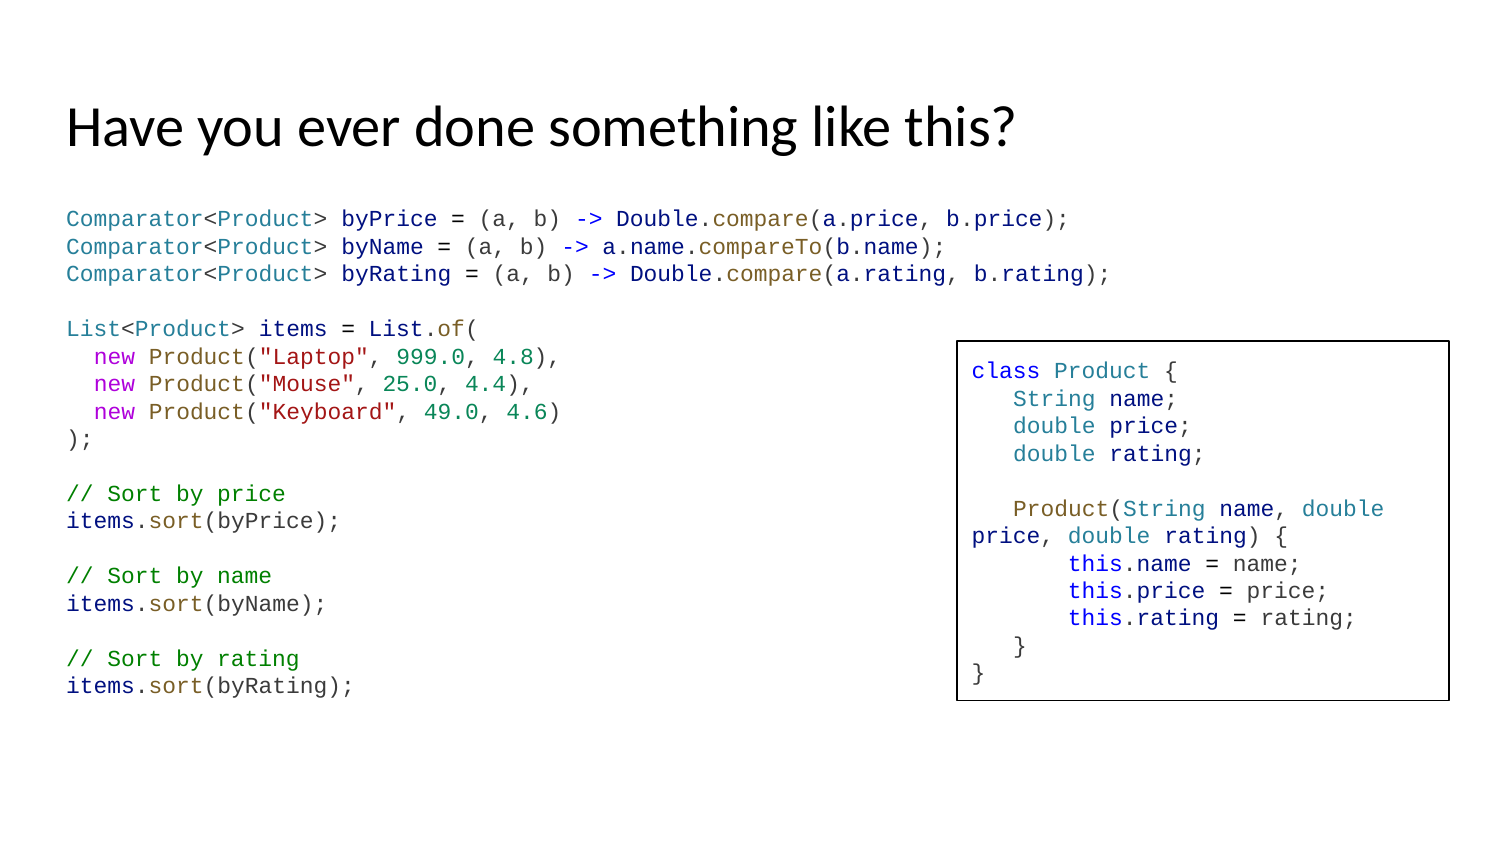

# Have you ever done something like this?
Comparator<Product> byPrice = (a, b) -> Double.compare(a.price, b.price);
Comparator<Product> byName = (a, b) -> a.name.compareTo(b.name);
Comparator<Product> byRating = (a, b) -> Double.compare(a.rating, b.rating);

List<Product> items = List.of(
  new Product("Laptop", 999.0, 4.8),
  new Product("Mouse", 25.0, 4.4),
  new Product("Keyboard", 49.0, 4.6)
);

// Sort by price
items.sort(byPrice);

// Sort by name
items.sort(byName);

// Sort by rating
items.sort(byRating);
class Product {
   String name;
   double price;
   double rating;

   Product(String name, double price, double rating) {
       this.name = name;
       this.price = price;
       this.rating = rating;
   }
}